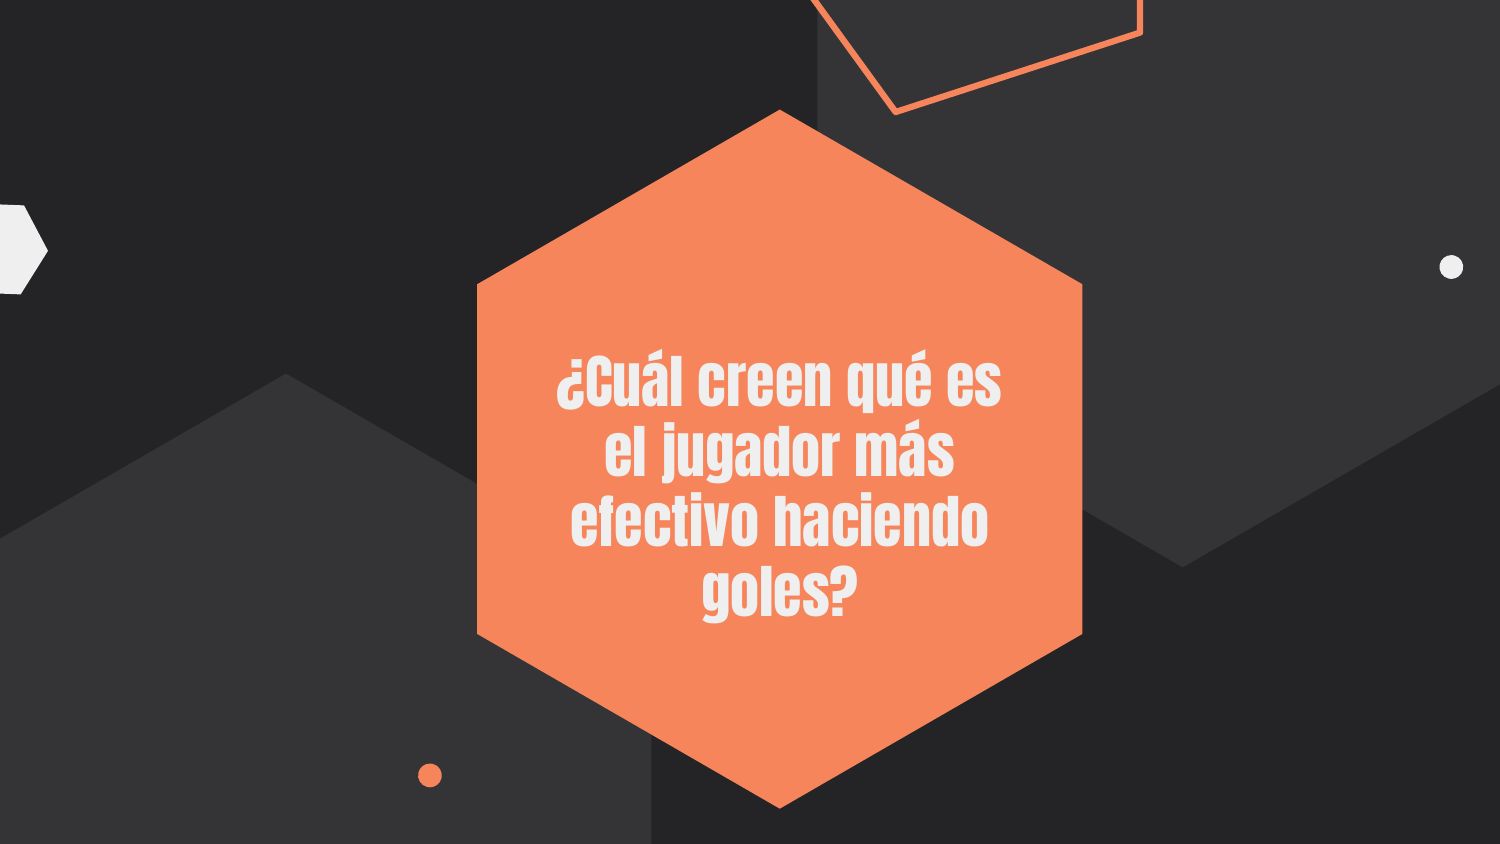

# ¿Cuál creen qué es el jugador más efectivo haciendo goles?